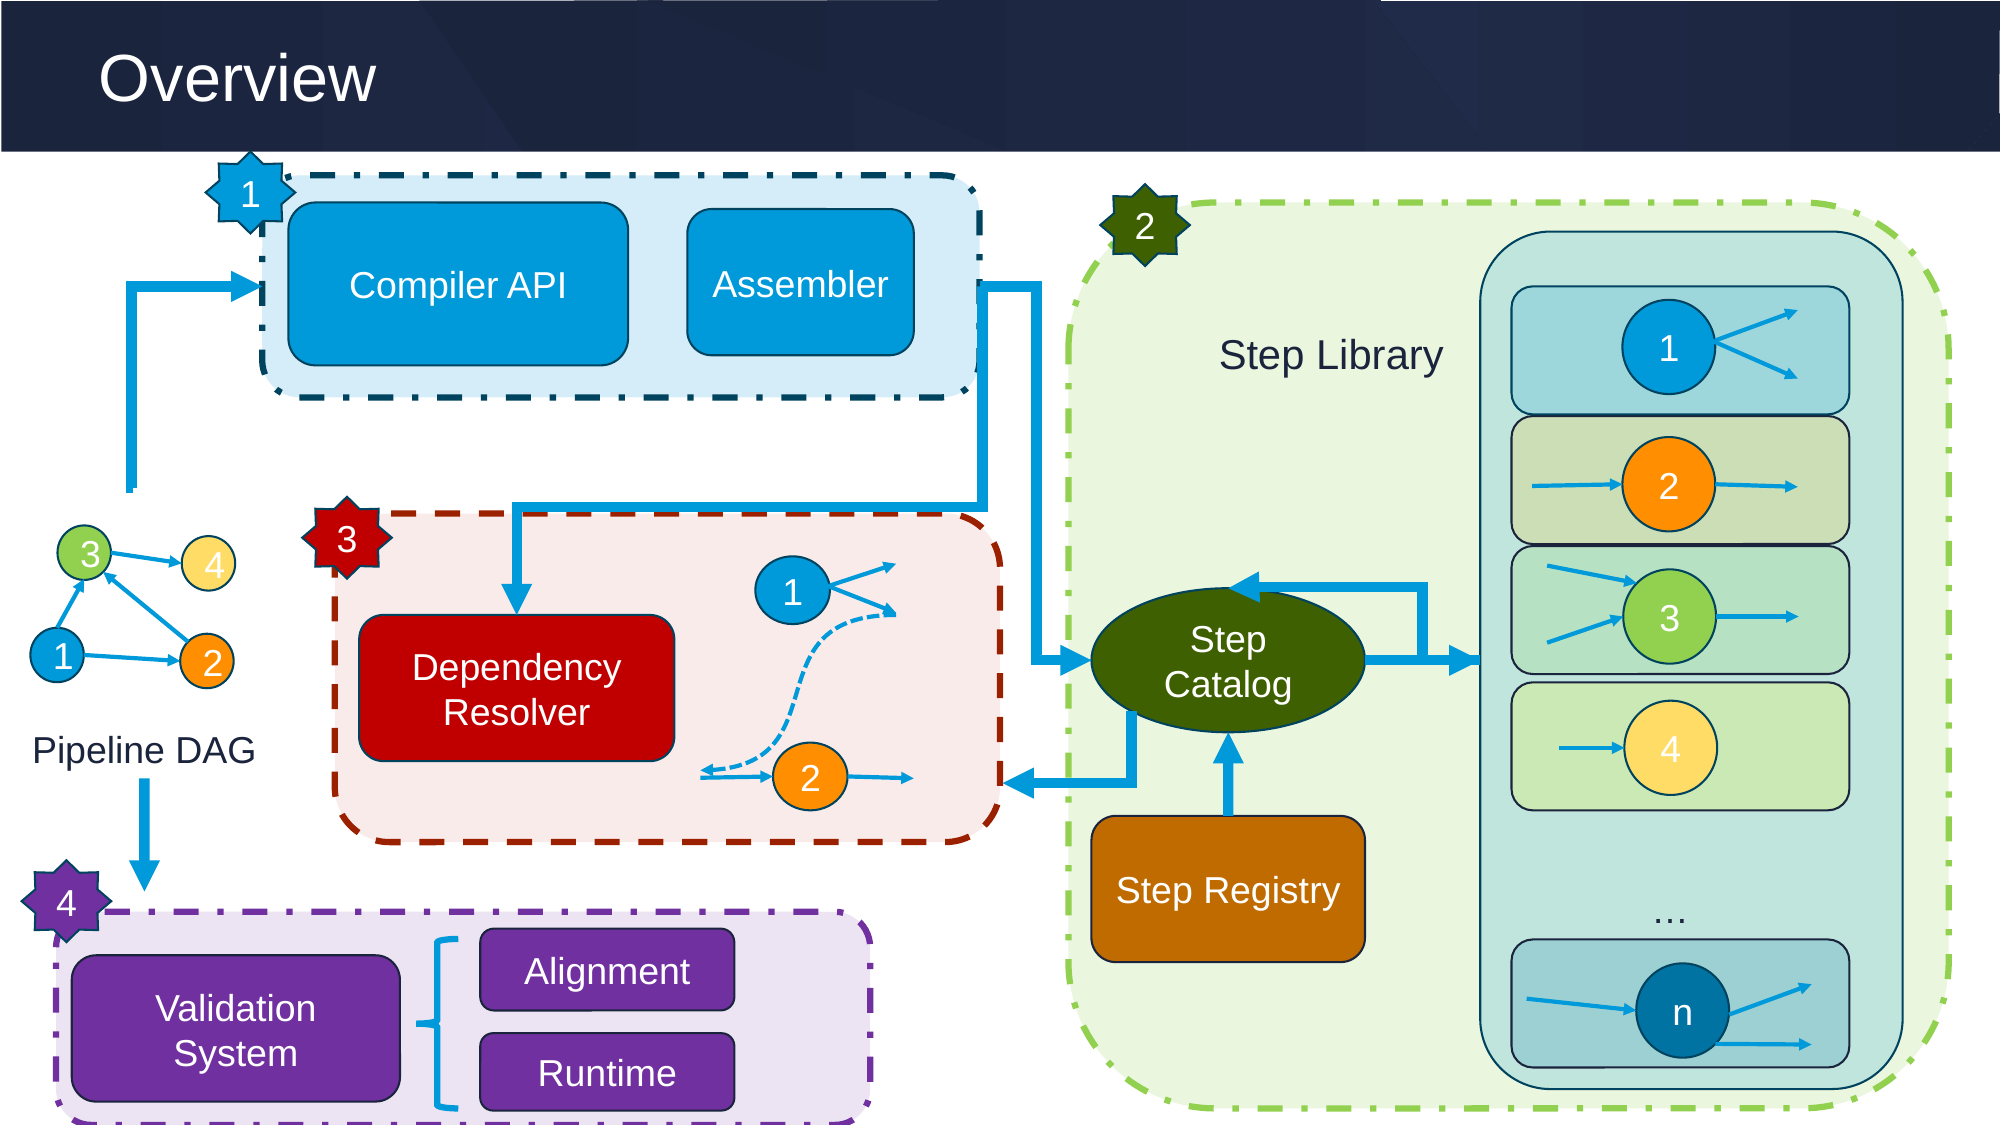

Overview
1

2
Compiler API

Assembler

1
Step Library
2
3

3
4
1
2
1
2
3
Step Catalog
Dependency Resolver
4
Pipeline DAG
Step Registry
4
…

Alignment

Validation System
n
Runtime